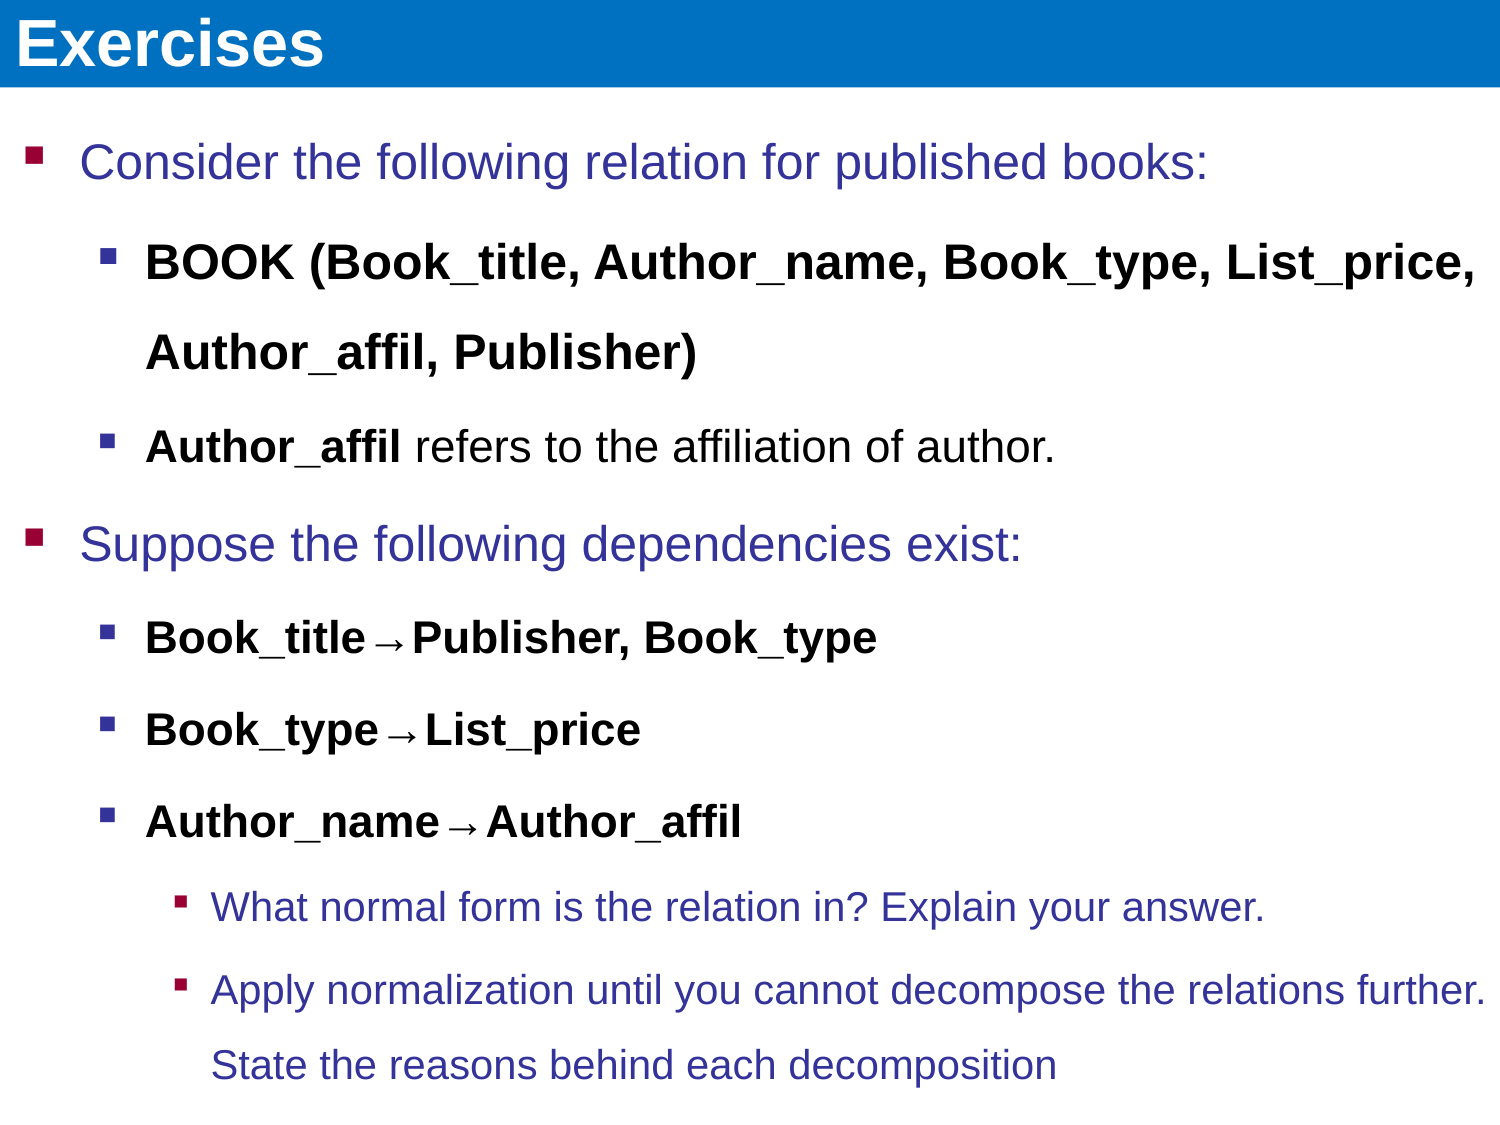

# Exercises
Consider the following relation for published books:
BOOK (Book_title, Author_name, Book_type, List_price, Author_affil, Publisher)
Author_affil refers to the affiliation of author.
Suppose the following dependencies exist:
Book_title→Publisher, Book_type
Book_type→List_price
Author_name→Author_affil
What normal form is the relation in? Explain your answer.
Apply normalization until you cannot decompose the relations further. State the reasons behind each decomposition